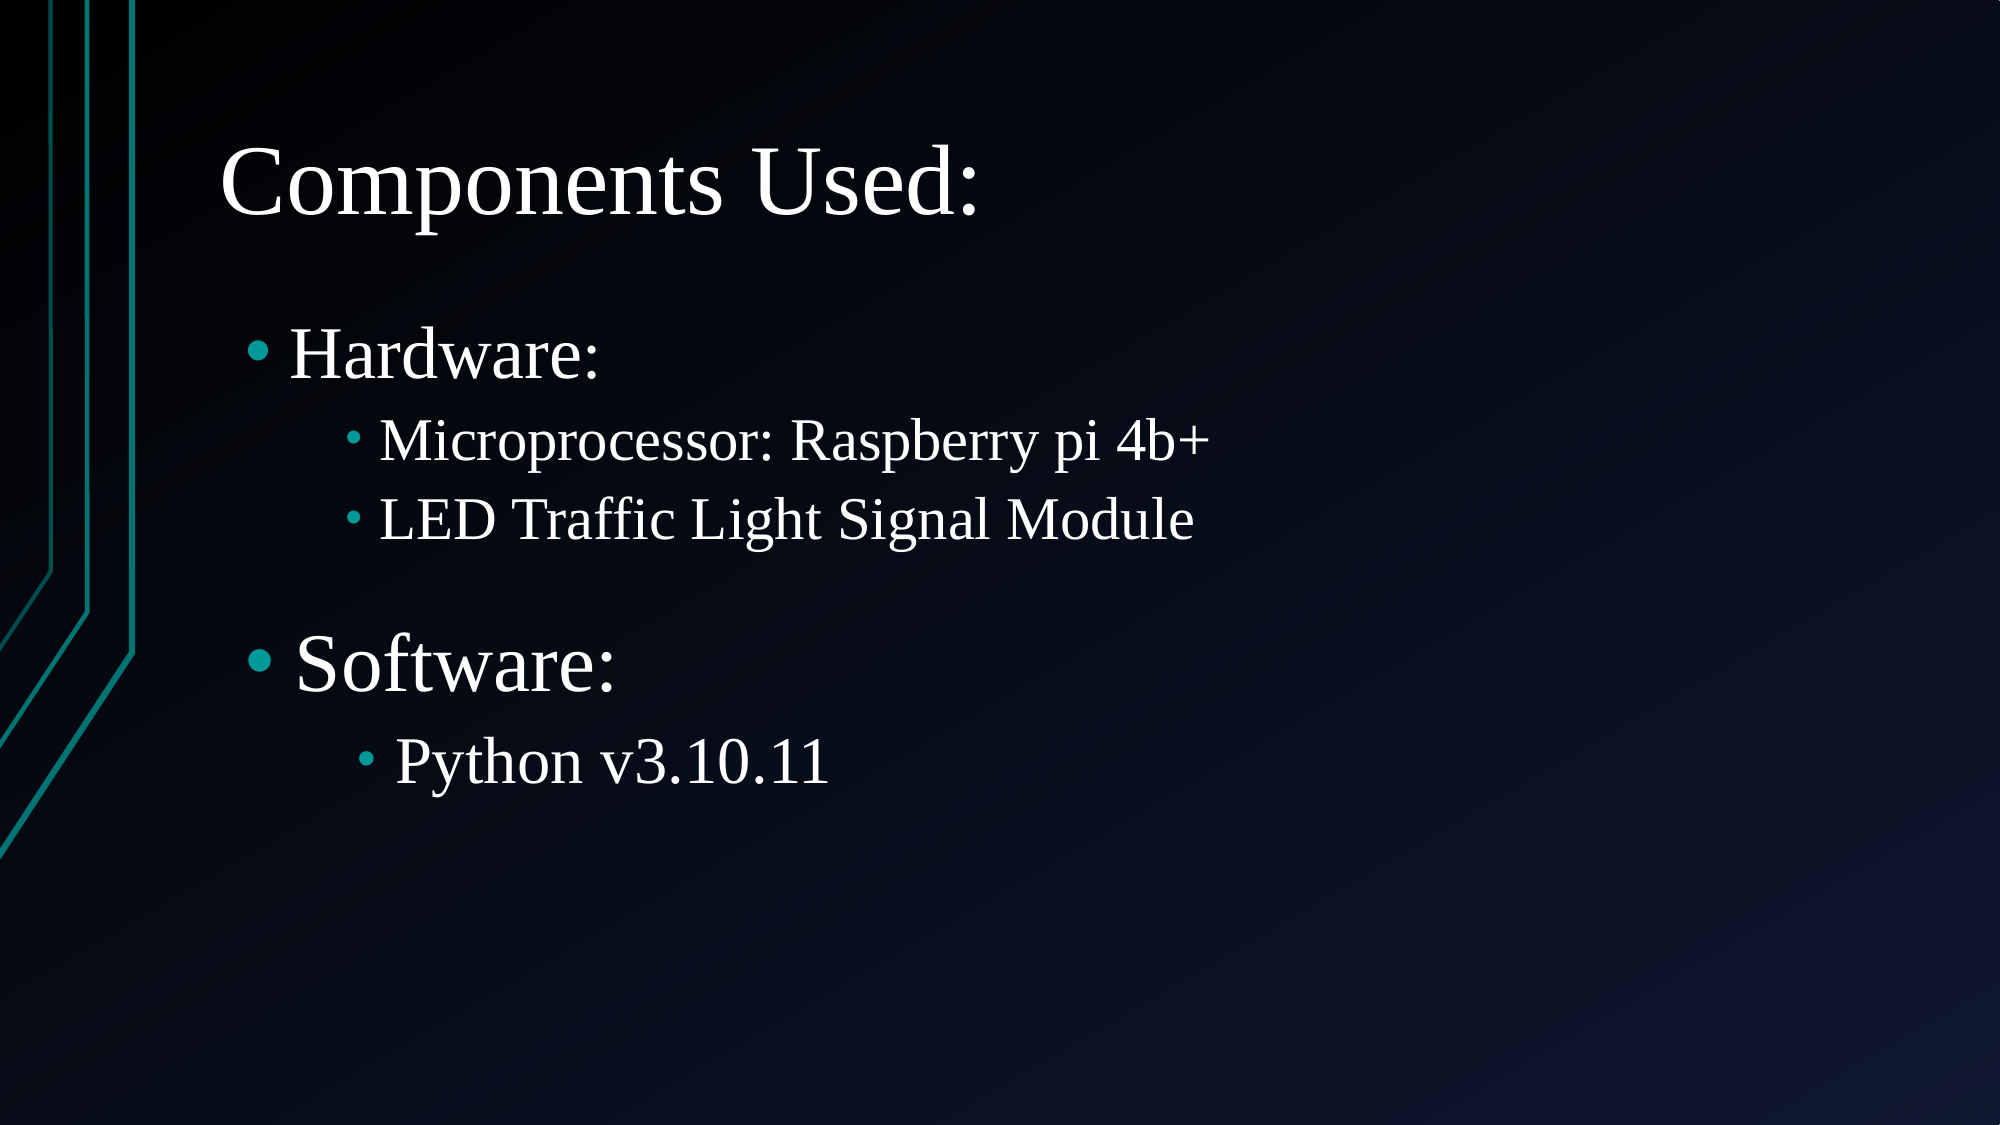

# Components Used:
Hardware:
Microprocessor: Raspberry pi 4b+
LED Traffic Light Signal Module
Software:
Python v3.10.11